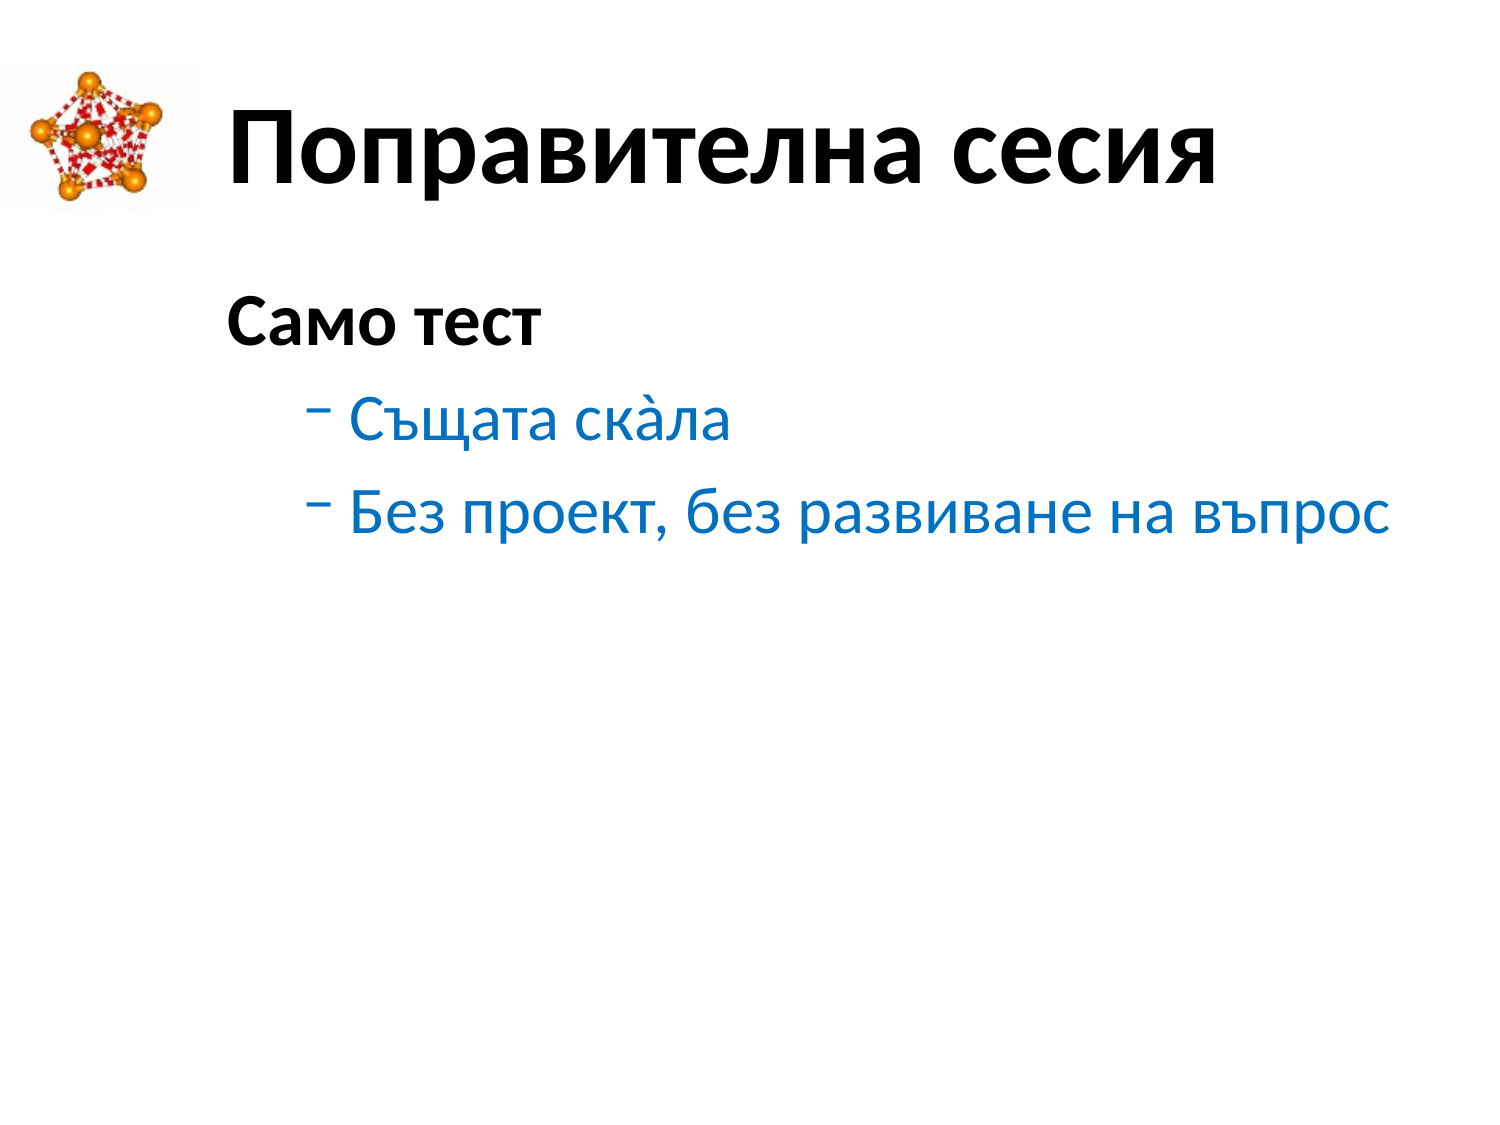

# Поправителна сесия
Само тест
Същата скàла
Без проект, без развиване на въпрос